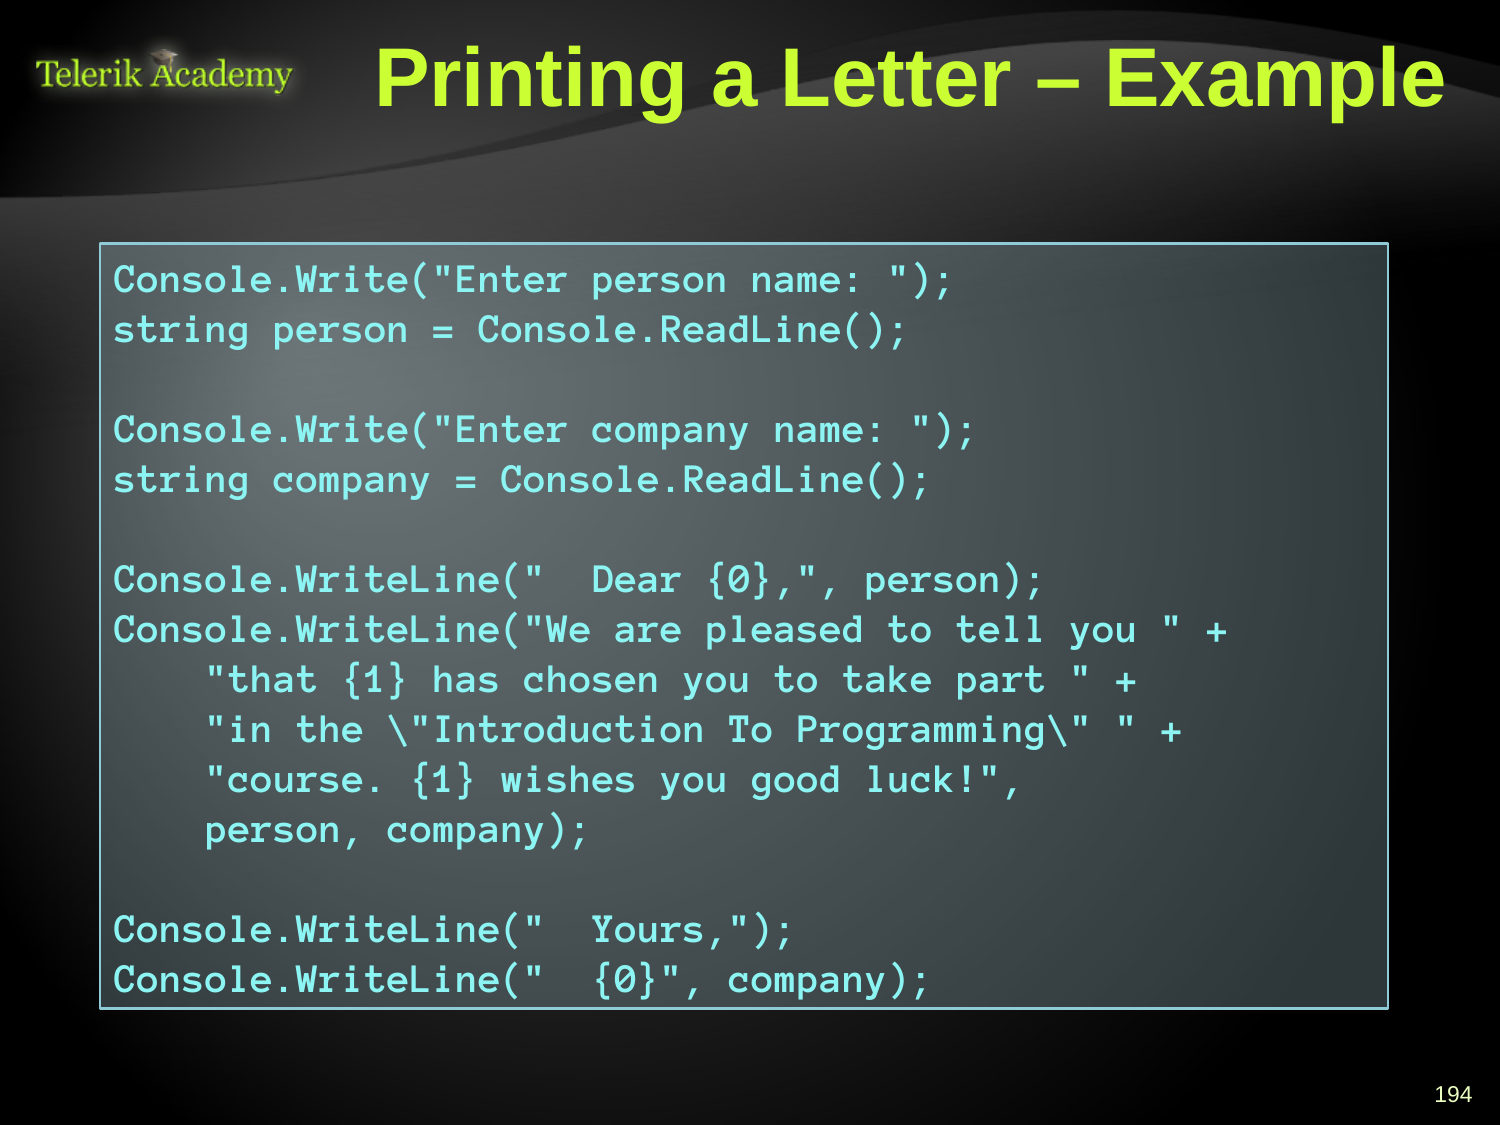

# Printing a Letter – Example
Console.Write("Enter person name: ");
string person = Console.ReadLine();

Console.Write("Enter company name: ");
string company = Console.ReadLine();

Console.WriteLine("  Dear {0},", person);
Console.WriteLine("We are pleased to tell you " +
    "that {1} has chosen you to take part " +
    "in the \"Introduction To Programming\" " +
    "course. {1} wishes you good luck!",
    person, company);

Console.WriteLine("  Yours,");
Console.WriteLine("  {0}", company);
194